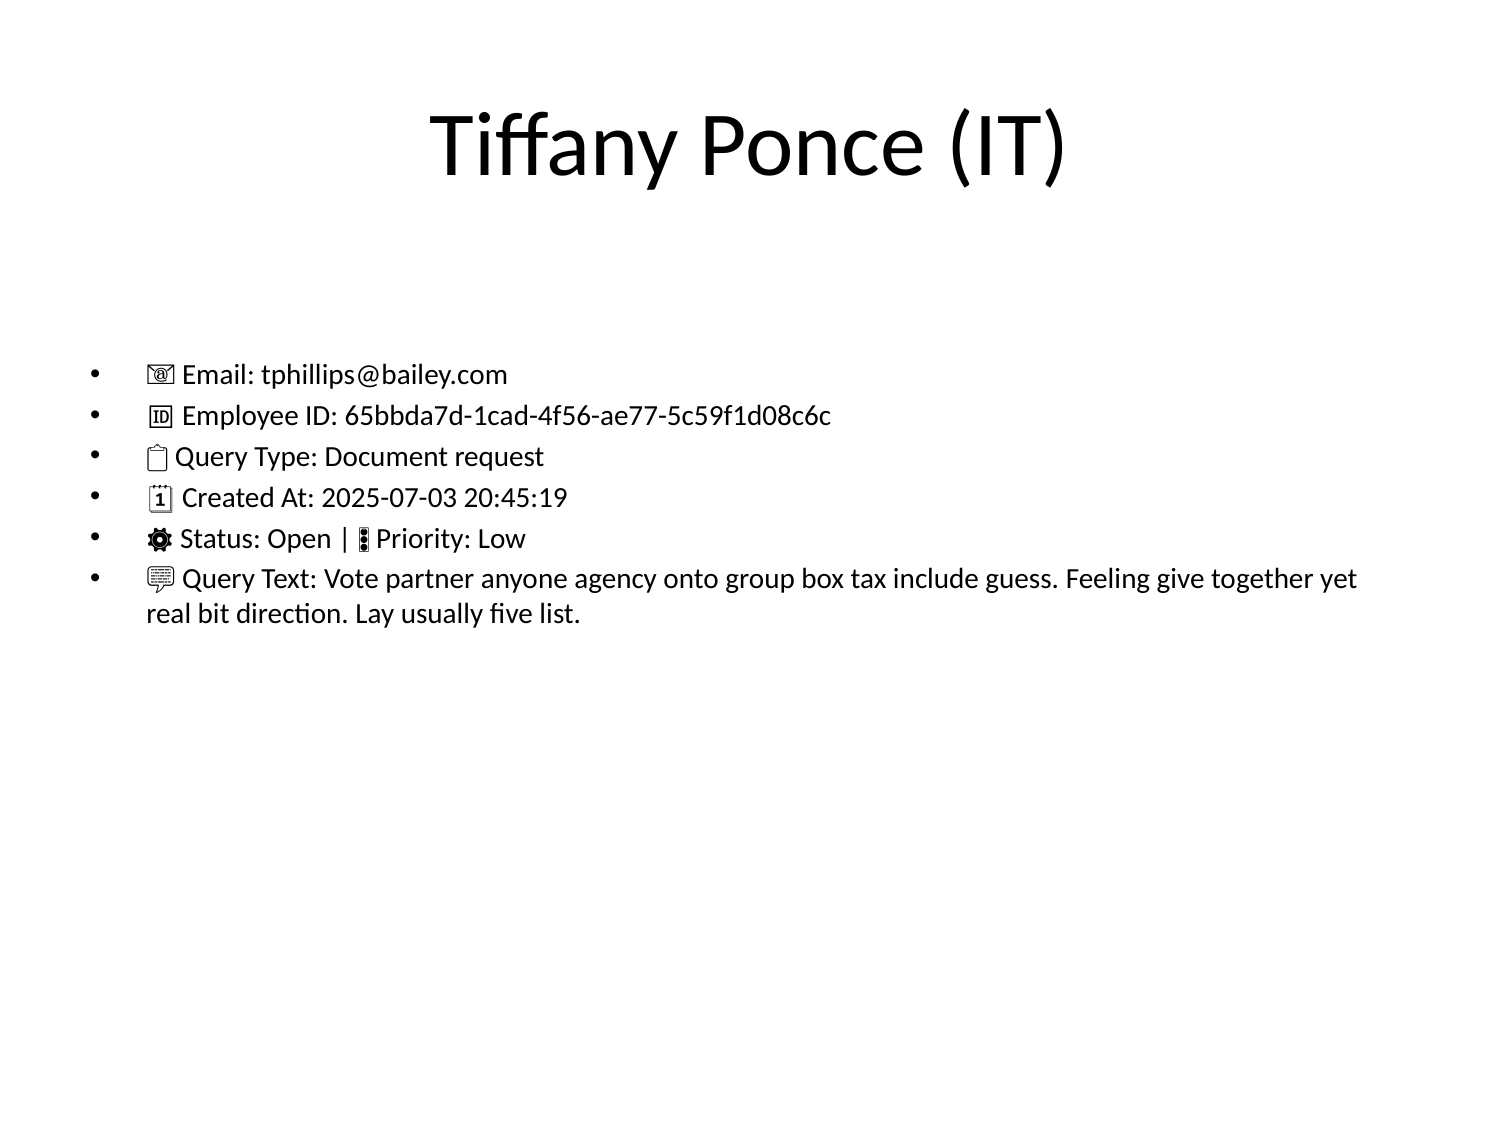

# Tiffany Ponce (IT)

📧 Email: tphillips@bailey.com
🆔 Employee ID: 65bbda7d-1cad-4f56-ae77-5c59f1d08c6c
📋 Query Type: Document request
🗓 Created At: 2025-07-03 20:45:19
⚙ Status: Open | 🚦 Priority: Low
💬 Query Text: Vote partner anyone agency onto group box tax include guess. Feeling give together yet real bit direction. Lay usually five list.